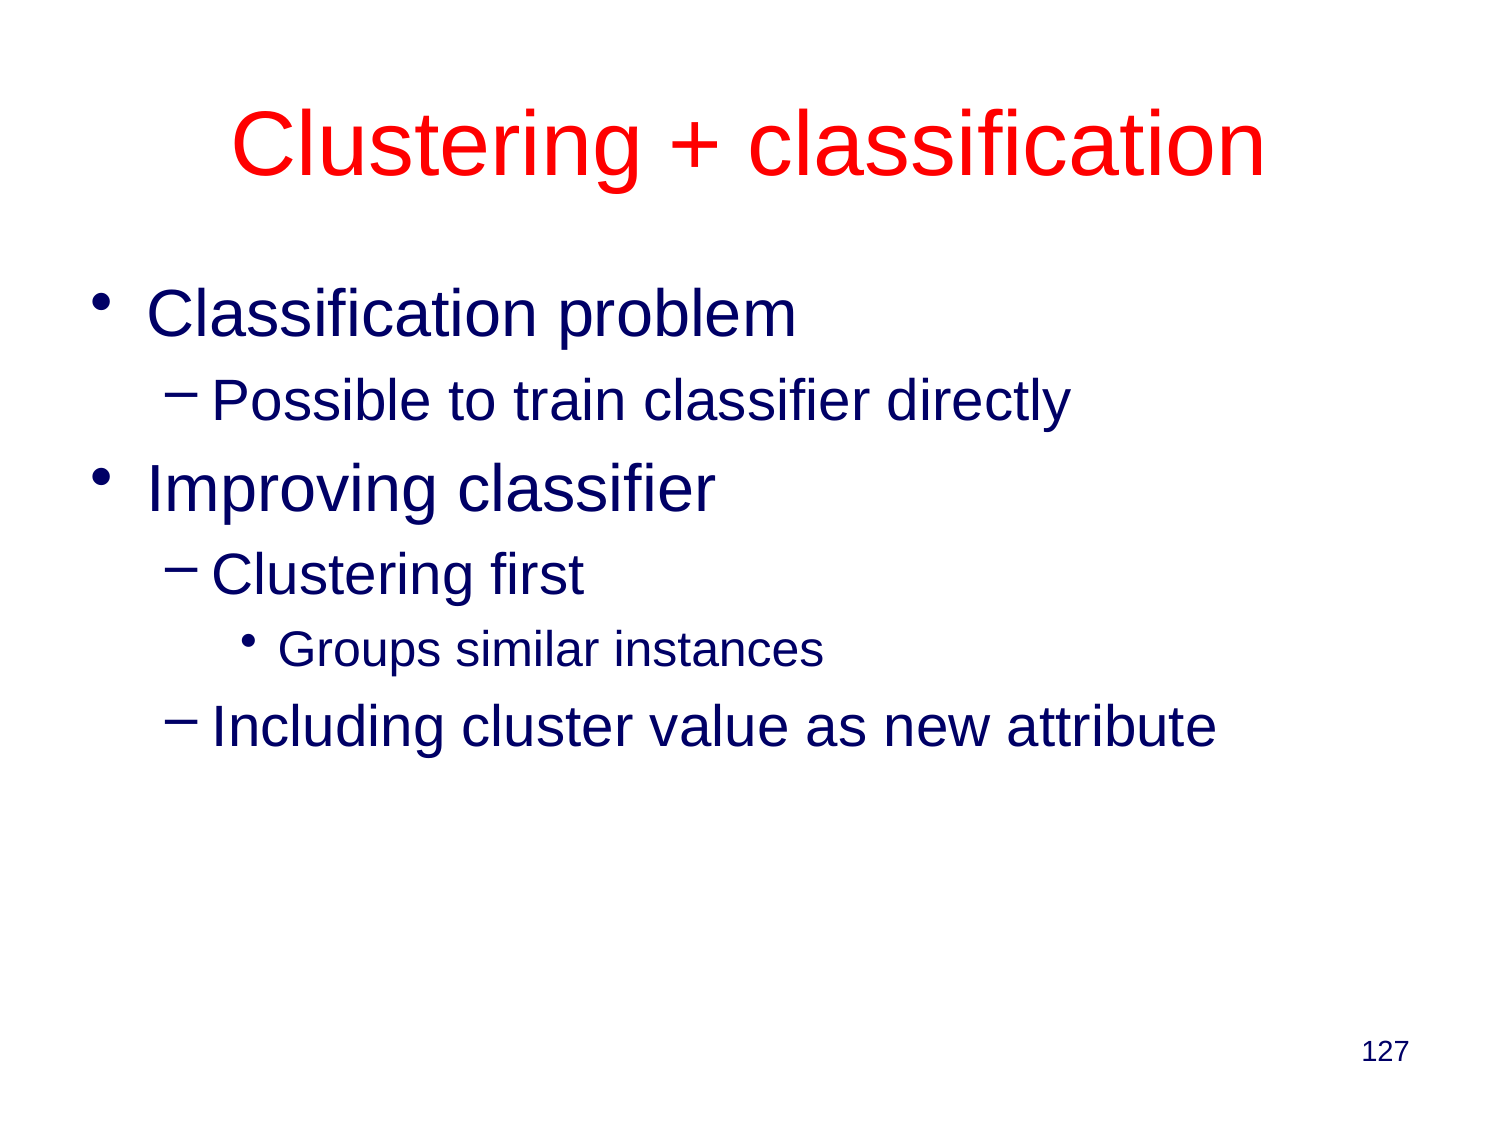

# Clustering + classification
Classification problem
Possible to train classifier directly
Improving classifier
Clustering first
Groups similar instances
Including cluster value as new attribute
127